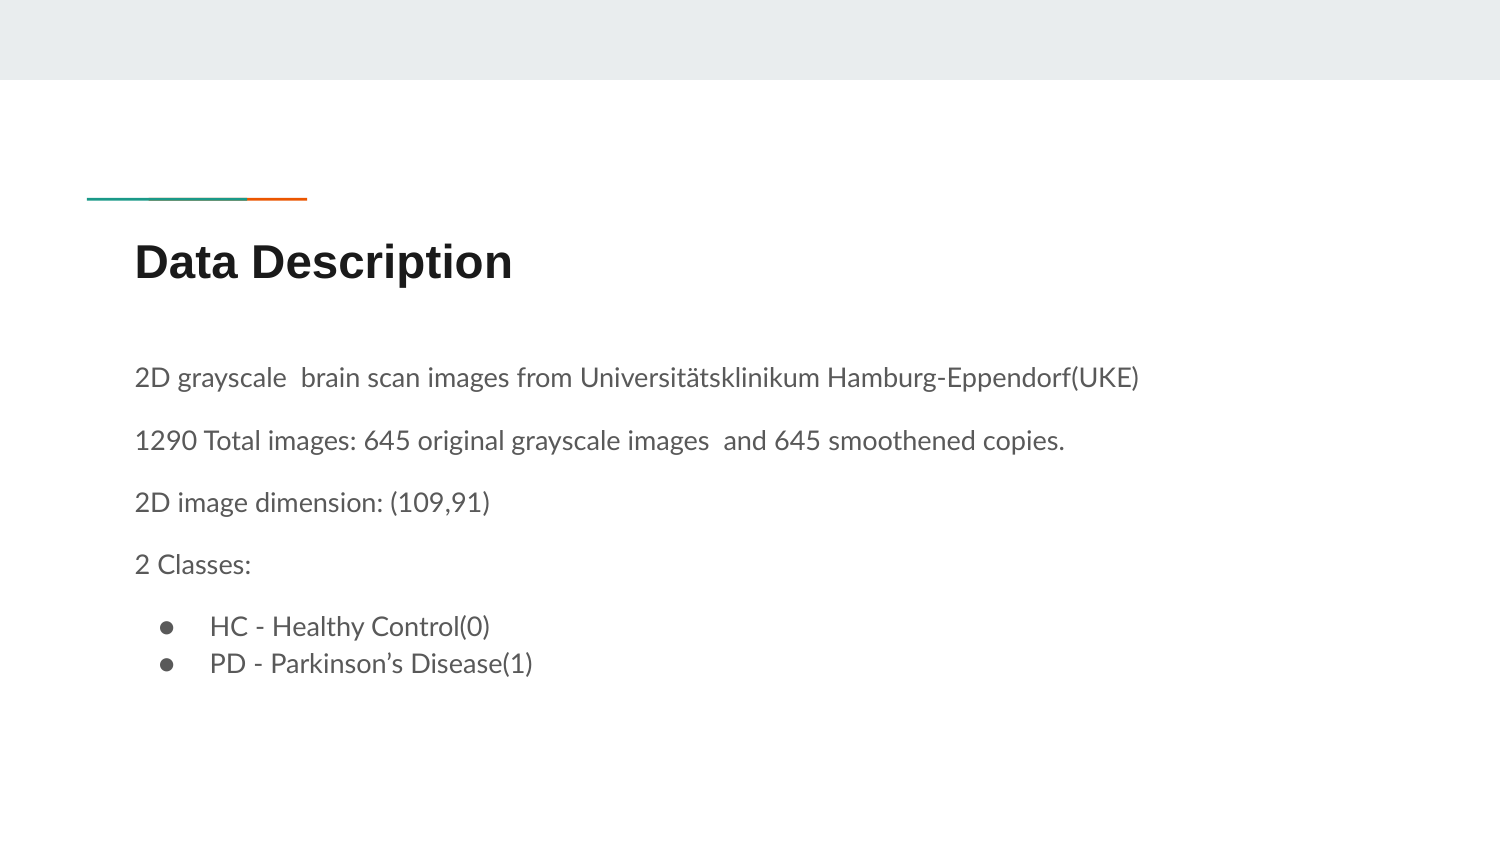

# Data Description
2D grayscale  brain scan images from Universitätsklinikum Hamburg-Eppendorf(UKE)
1290 Total images: 645 original grayscale images  and 645 smoothened copies.
2D image dimension: (109,91)
2 Classes:
HC - Healthy Control(0)
PD - Parkinson’s Disease(1)